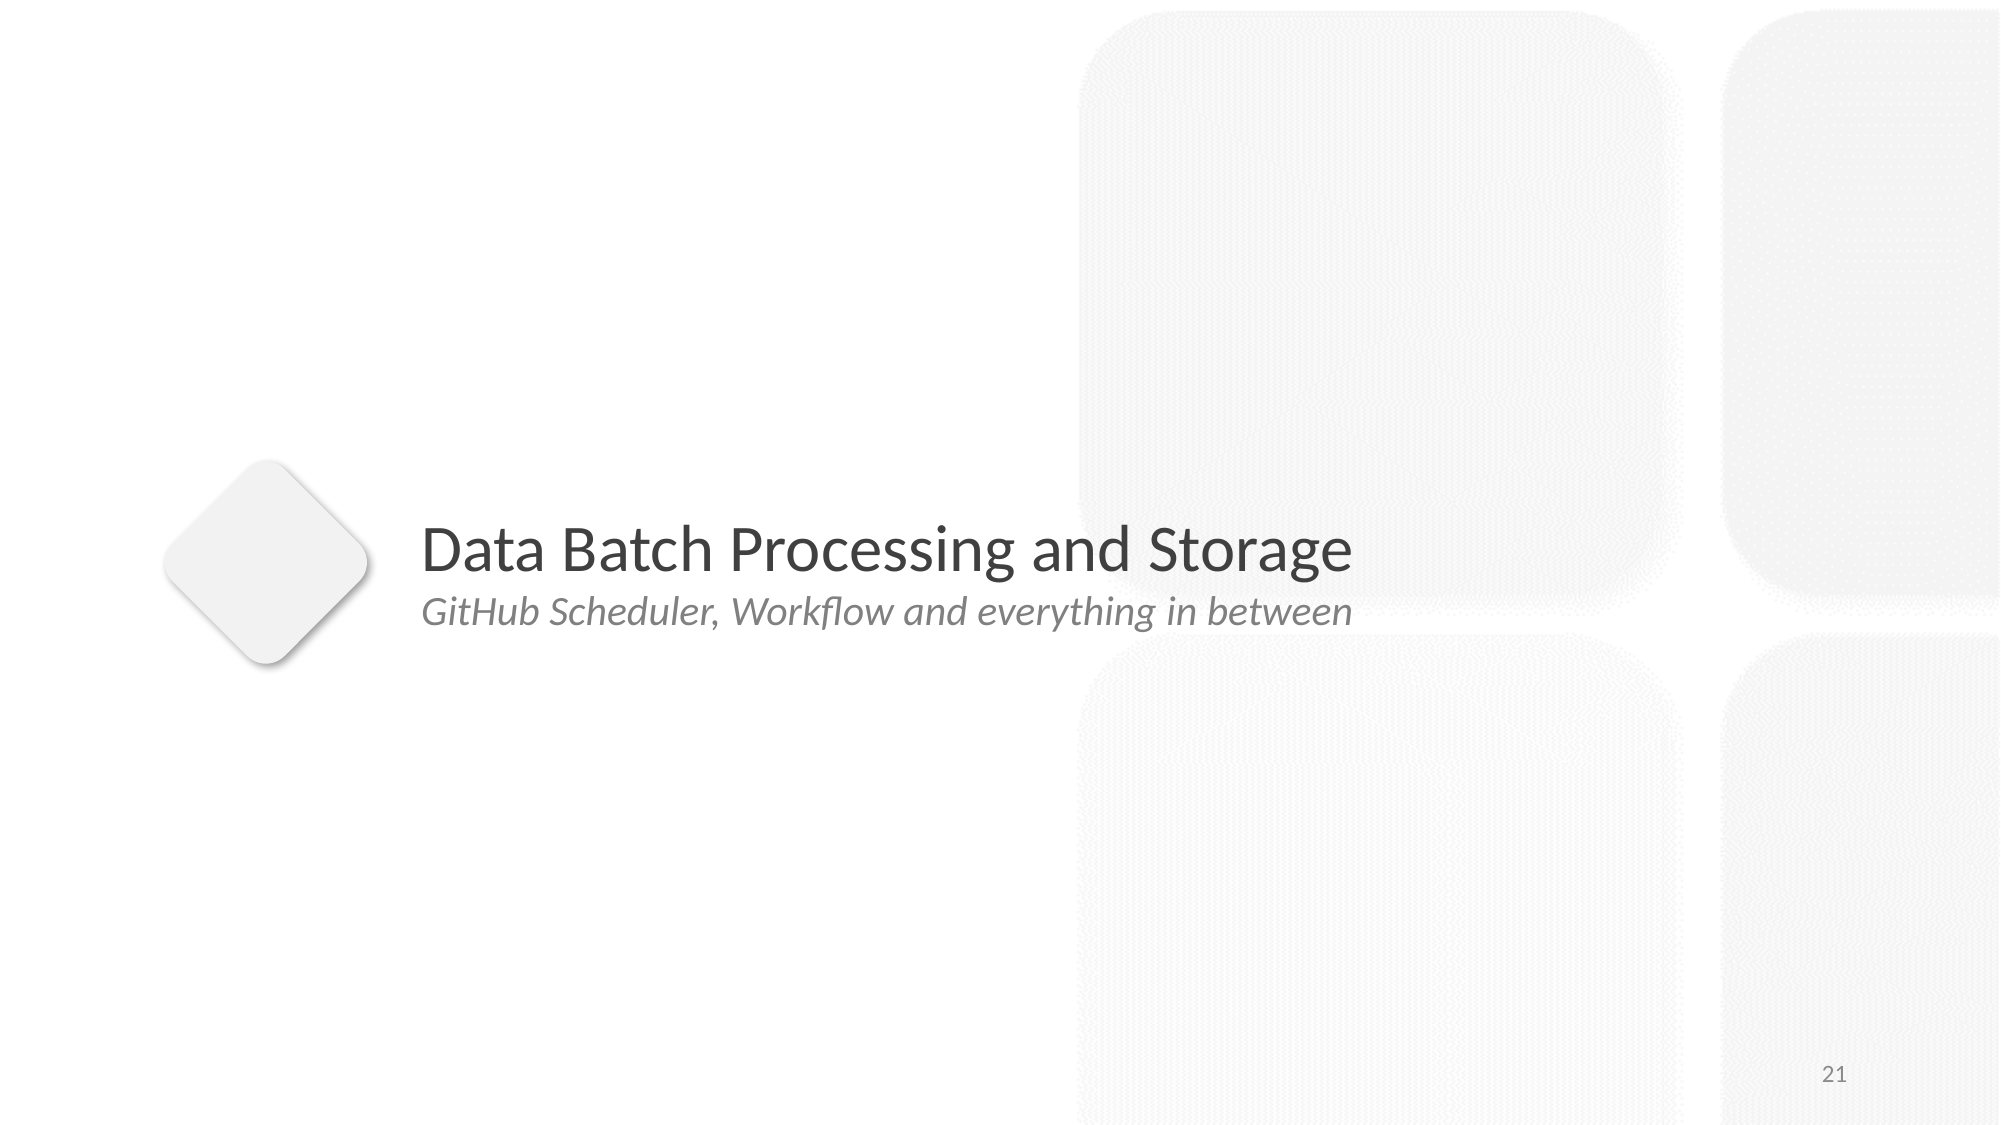

Data Batch Processing and Storage
GitHub Scheduler, Workflow and everything in between
21